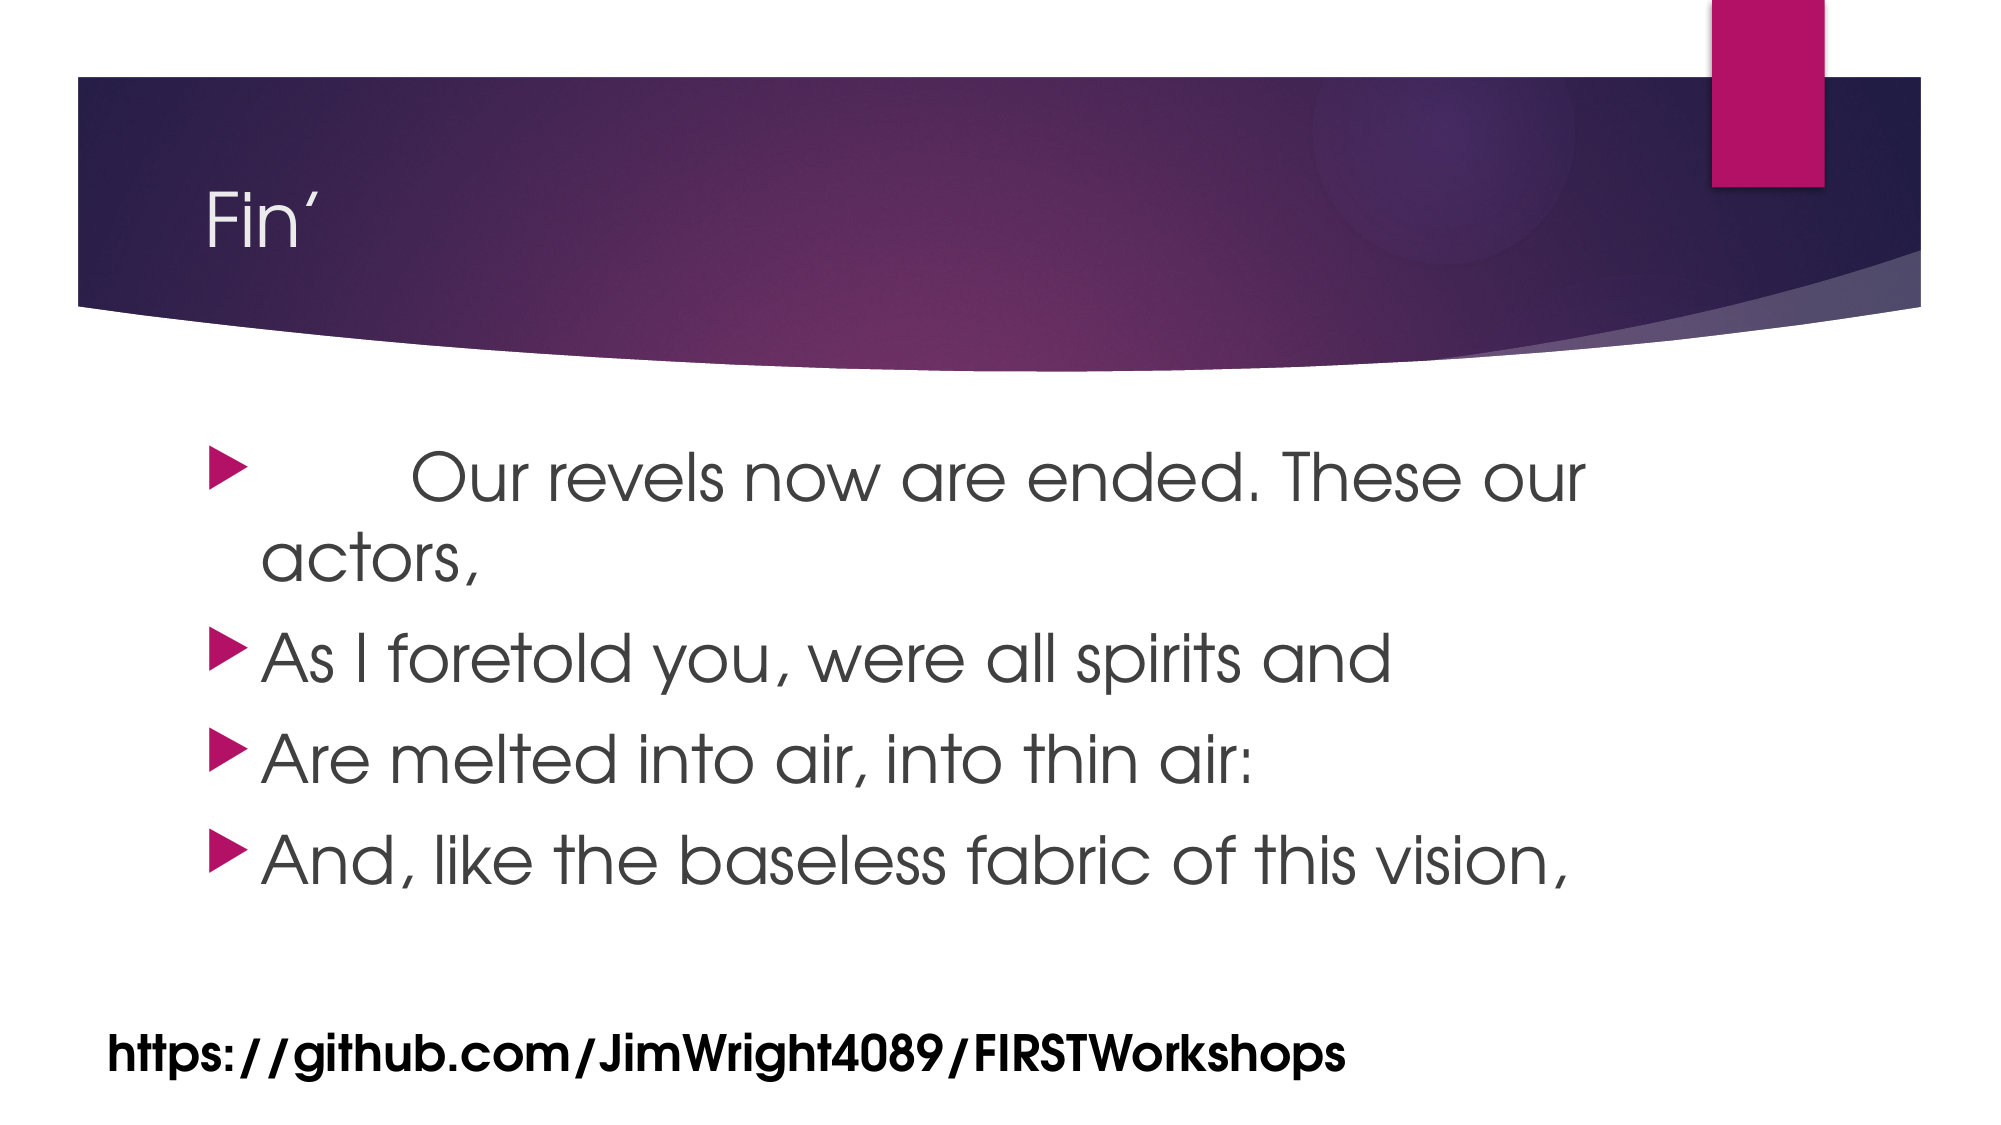

# Fin’
	Our revels now are ended. These our actors,
As I foretold you, were all spirits and
Are melted into air, into thin air:
And, like the baseless fabric of this vision,
https://github.com/JimWright4089/FIRSTWorkshops